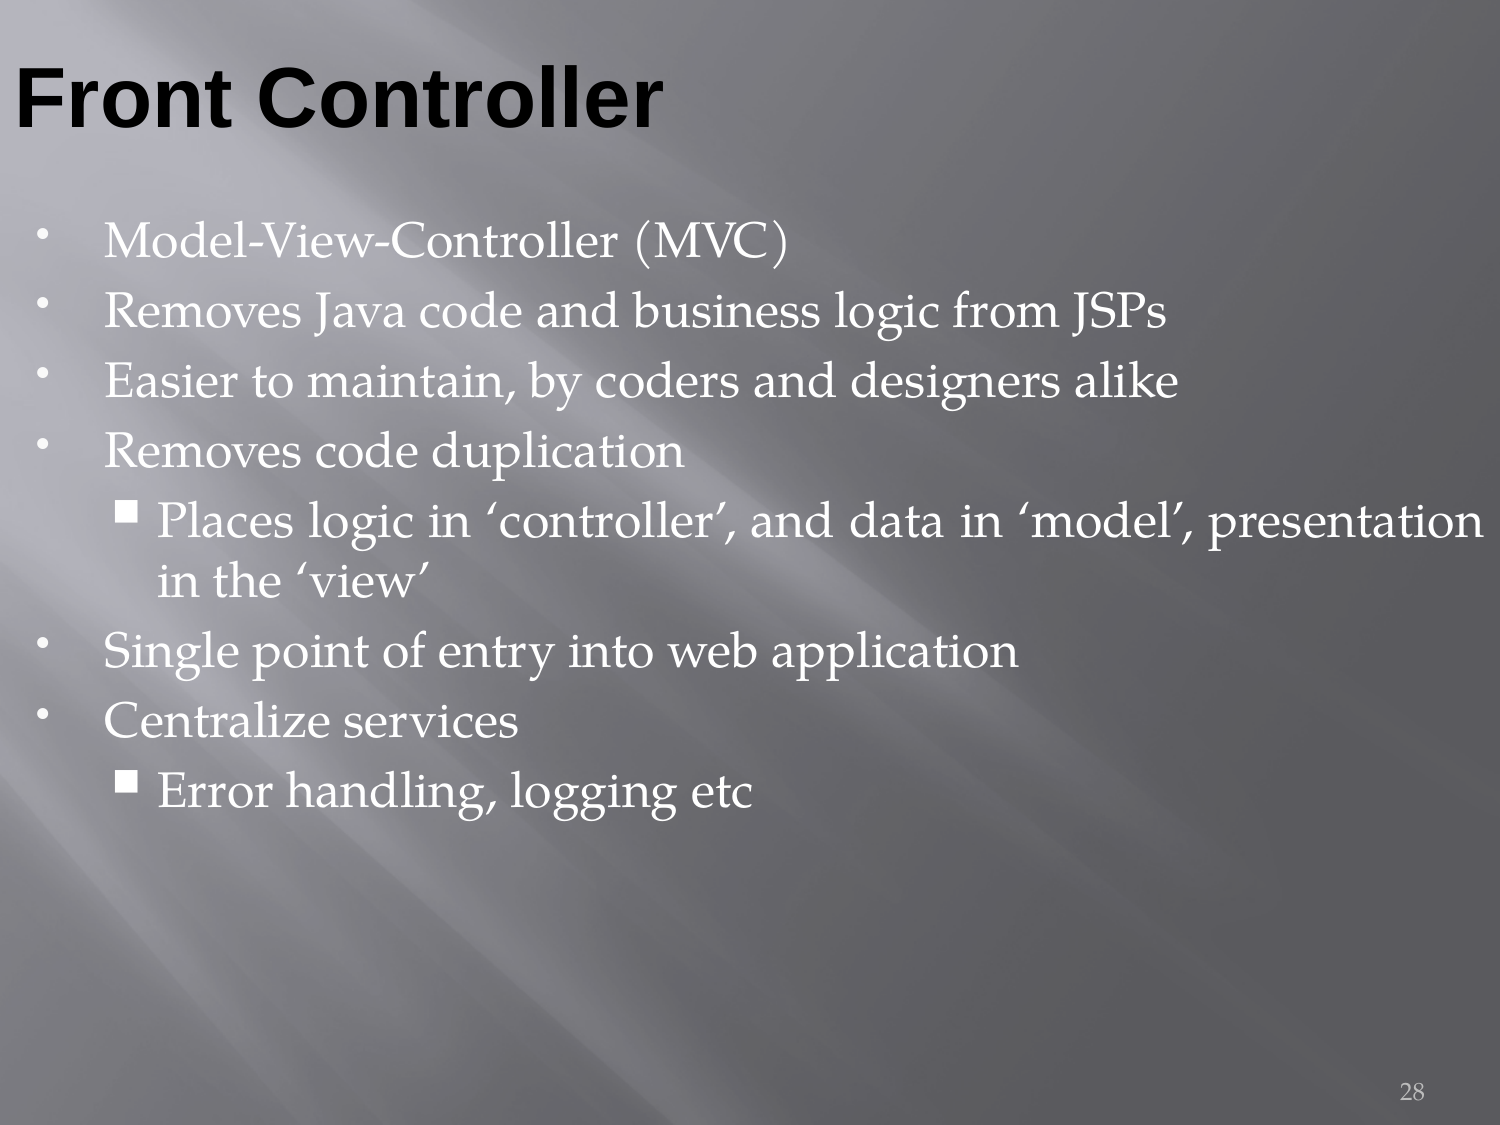

# Front Controller
Model-View-Controller (MVC)
Removes Java code and business logic from JSPs
Easier to maintain, by coders and designers alike
Removes code duplication
Places logic in ‘controller’, and data in ‘model’, presentation in the ‘view’
Single point of entry into web application
Centralize services
Error handling, logging etc

28